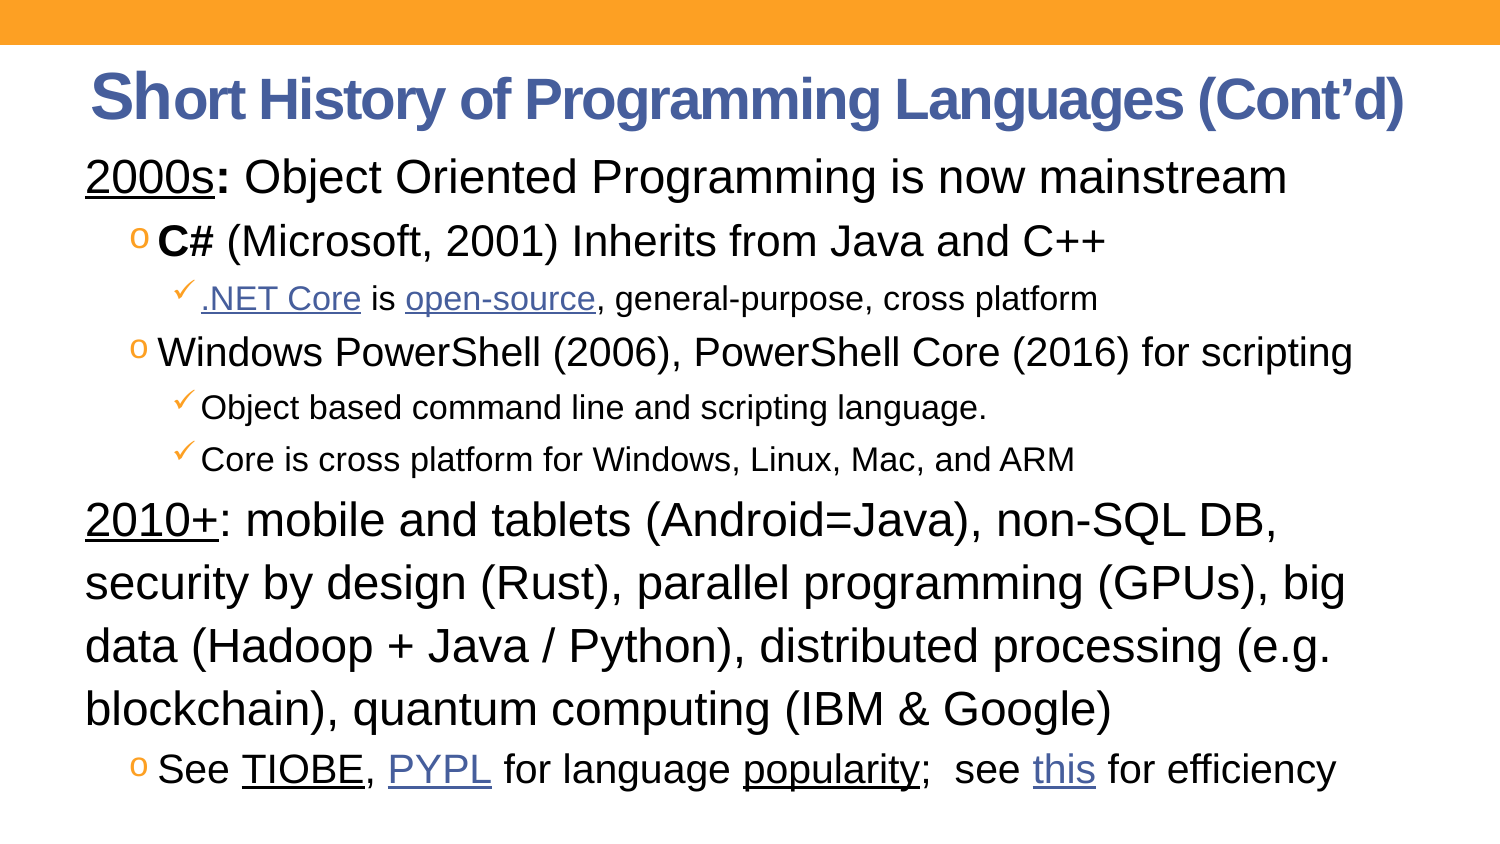

# Short History of Programming Languages (Cont’d)
2000s: Object Oriented Programming is now mainstream
C# (Microsoft, 2001) Inherits from Java and C++
.NET Core is open-source, general-purpose, cross platform
Windows PowerShell (2006), PowerShell Core (2016) for scripting
Object based command line and scripting language.
Core is cross platform for Windows, Linux, Mac, and ARM
2010+: mobile and tablets (Android=Java), non-SQL DB, security by design (Rust), parallel programming (GPUs), big data (Hadoop + Java / Python), distributed processing (e.g. blockchain), quantum computing (IBM & Google)
See TIOBE, PYPL for language popularity;  see this for efficiency